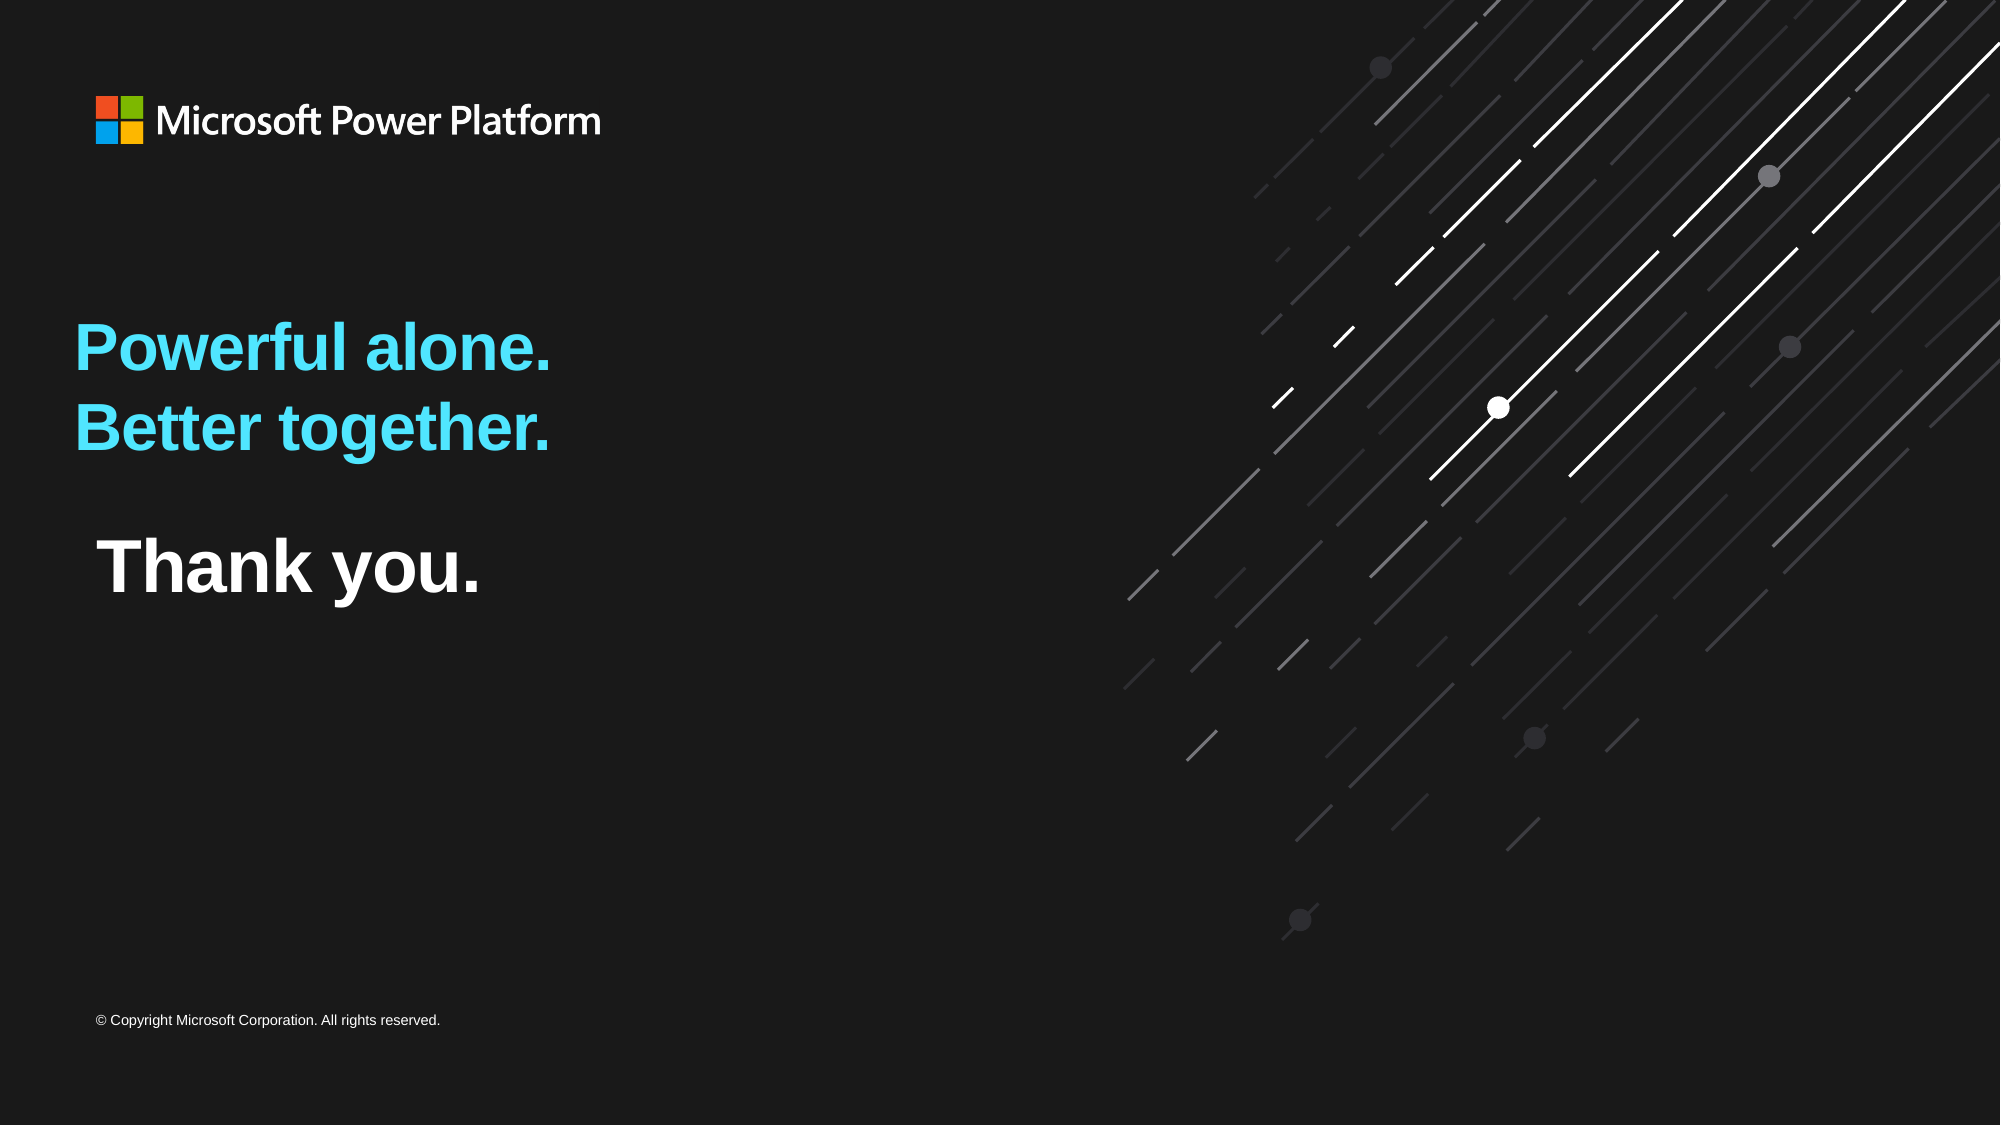

Powerful alone. Better together.
# Thank you.